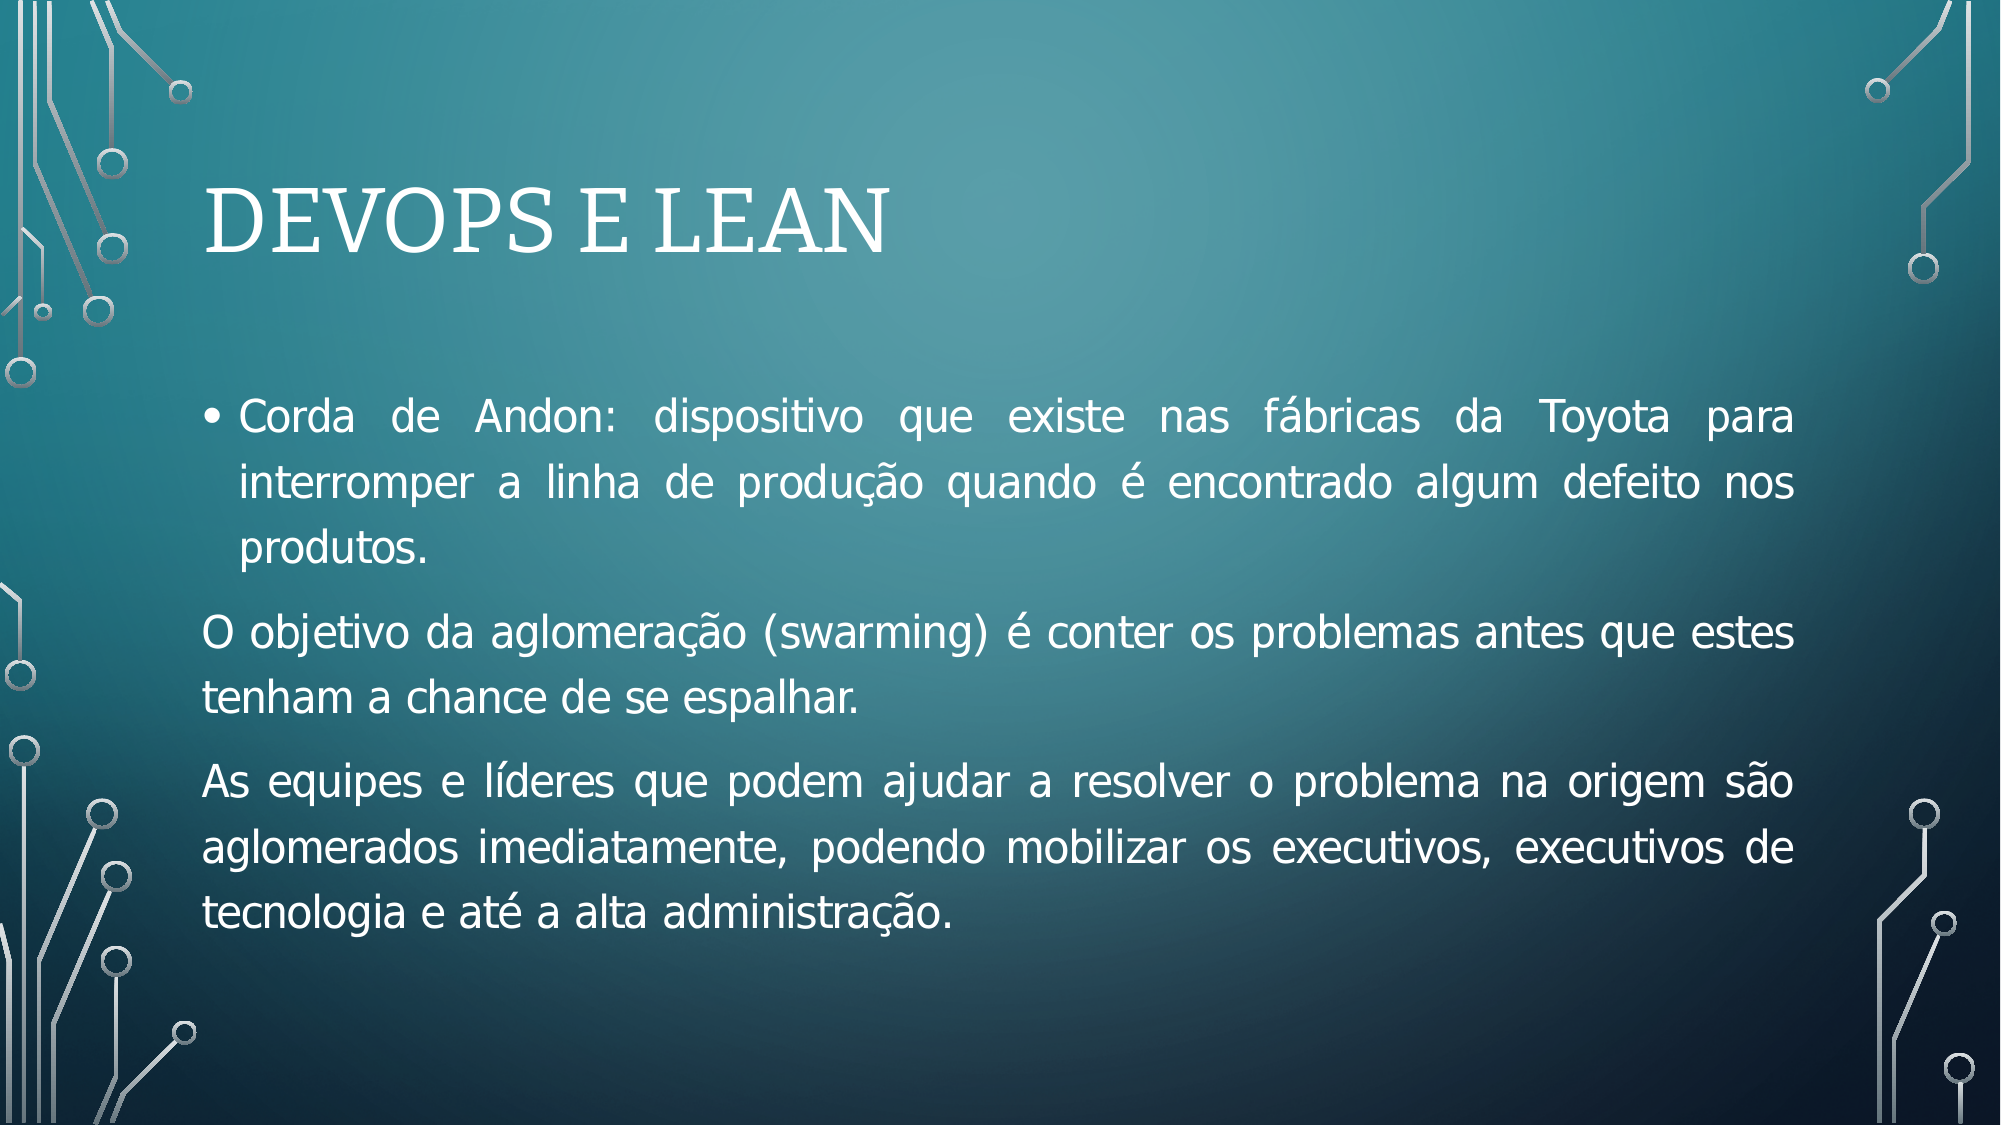

# DEVOPS e Lean
Corda de Andon: dispositivo que existe nas fábricas da Toyota para interromper a linha de produção quando é encontrado algum defeito nos produtos.
O objetivo da aglomeração (swarming) é conter os problemas antes que estes tenham a chance de se espalhar.
As equipes e líderes que podem ajudar a resolver o problema na origem são aglomerados imediatamente, podendo mobilizar os executivos, executivos de tecnologia e até a alta administração.